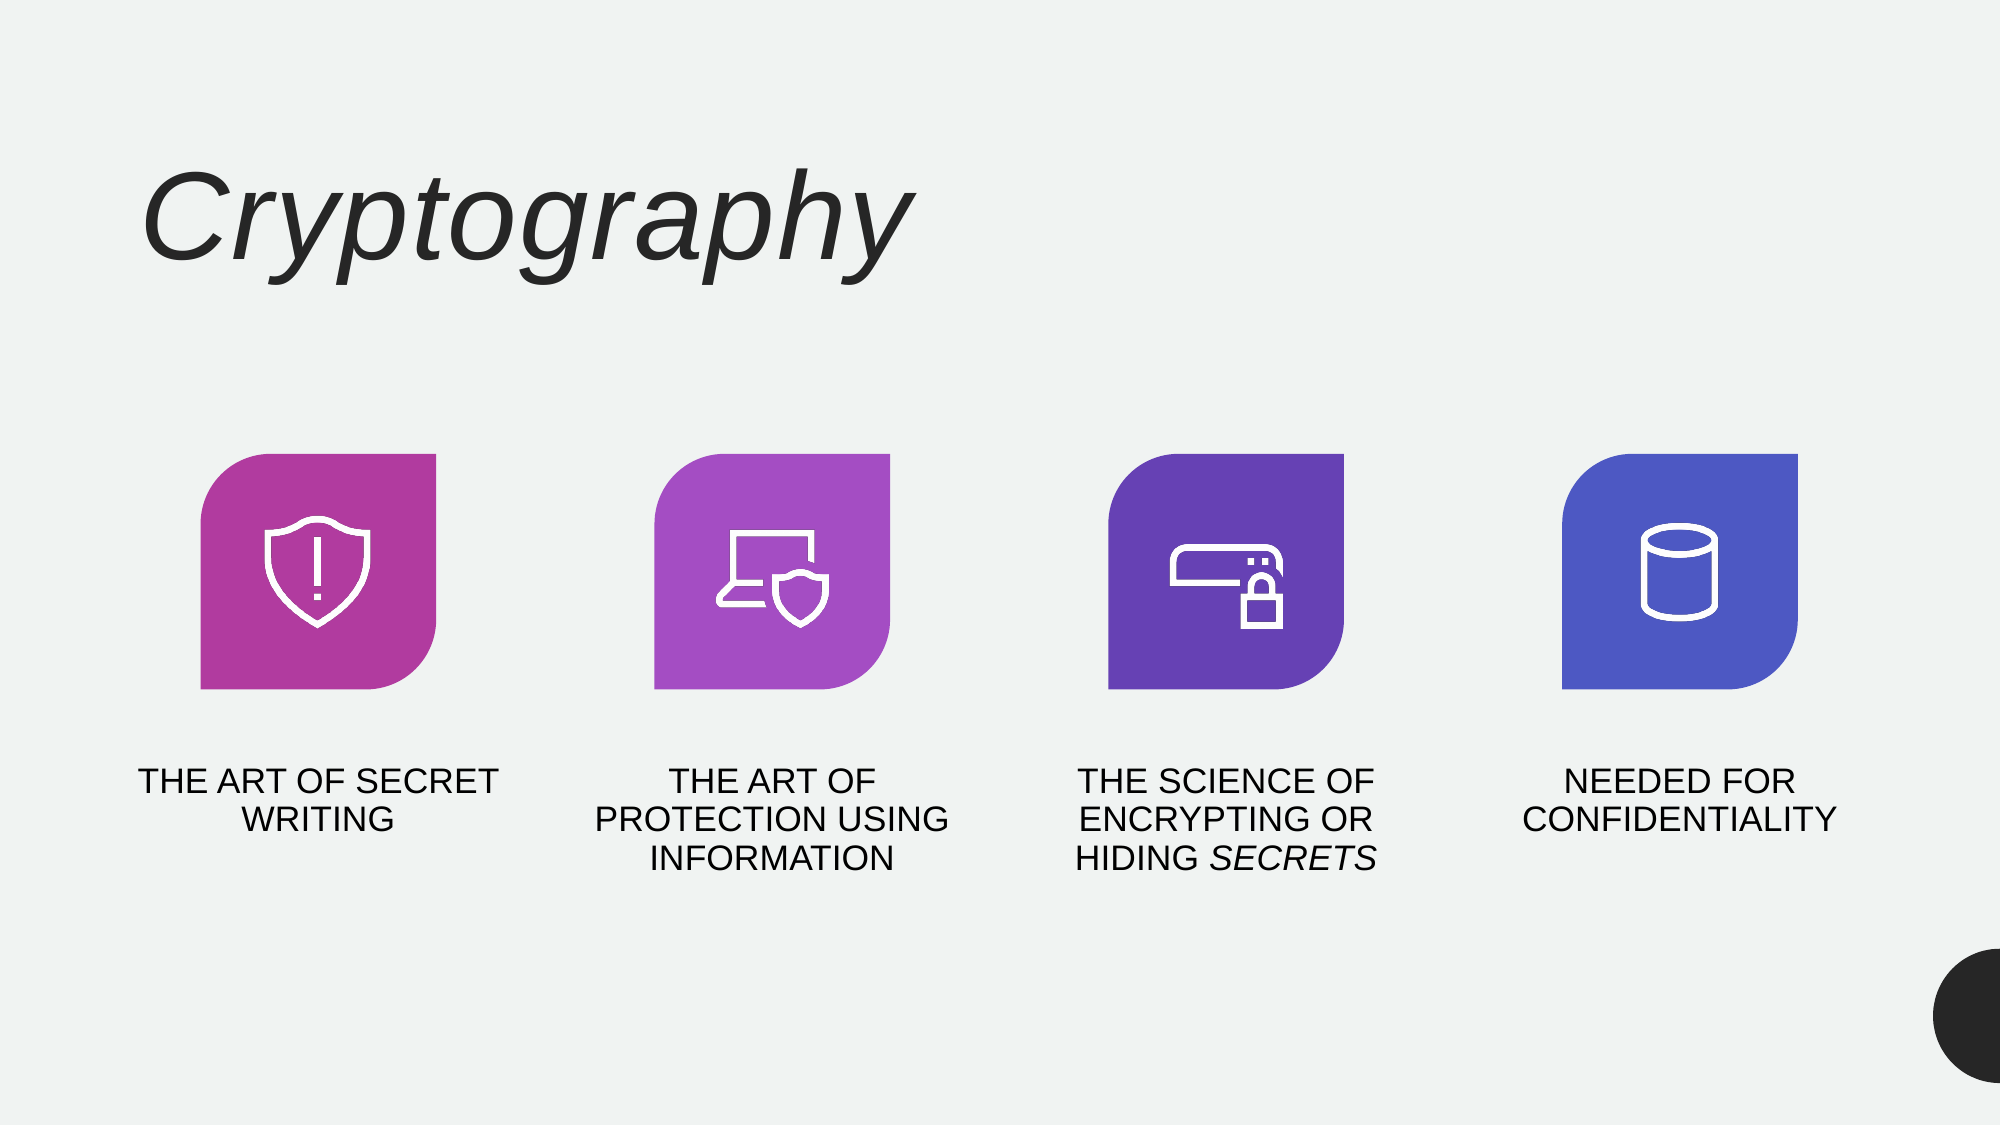

# Cryptography
The art of secret writing
The art of protection using information
The science of encrypting or hiding secrets
Needed for confidentiality